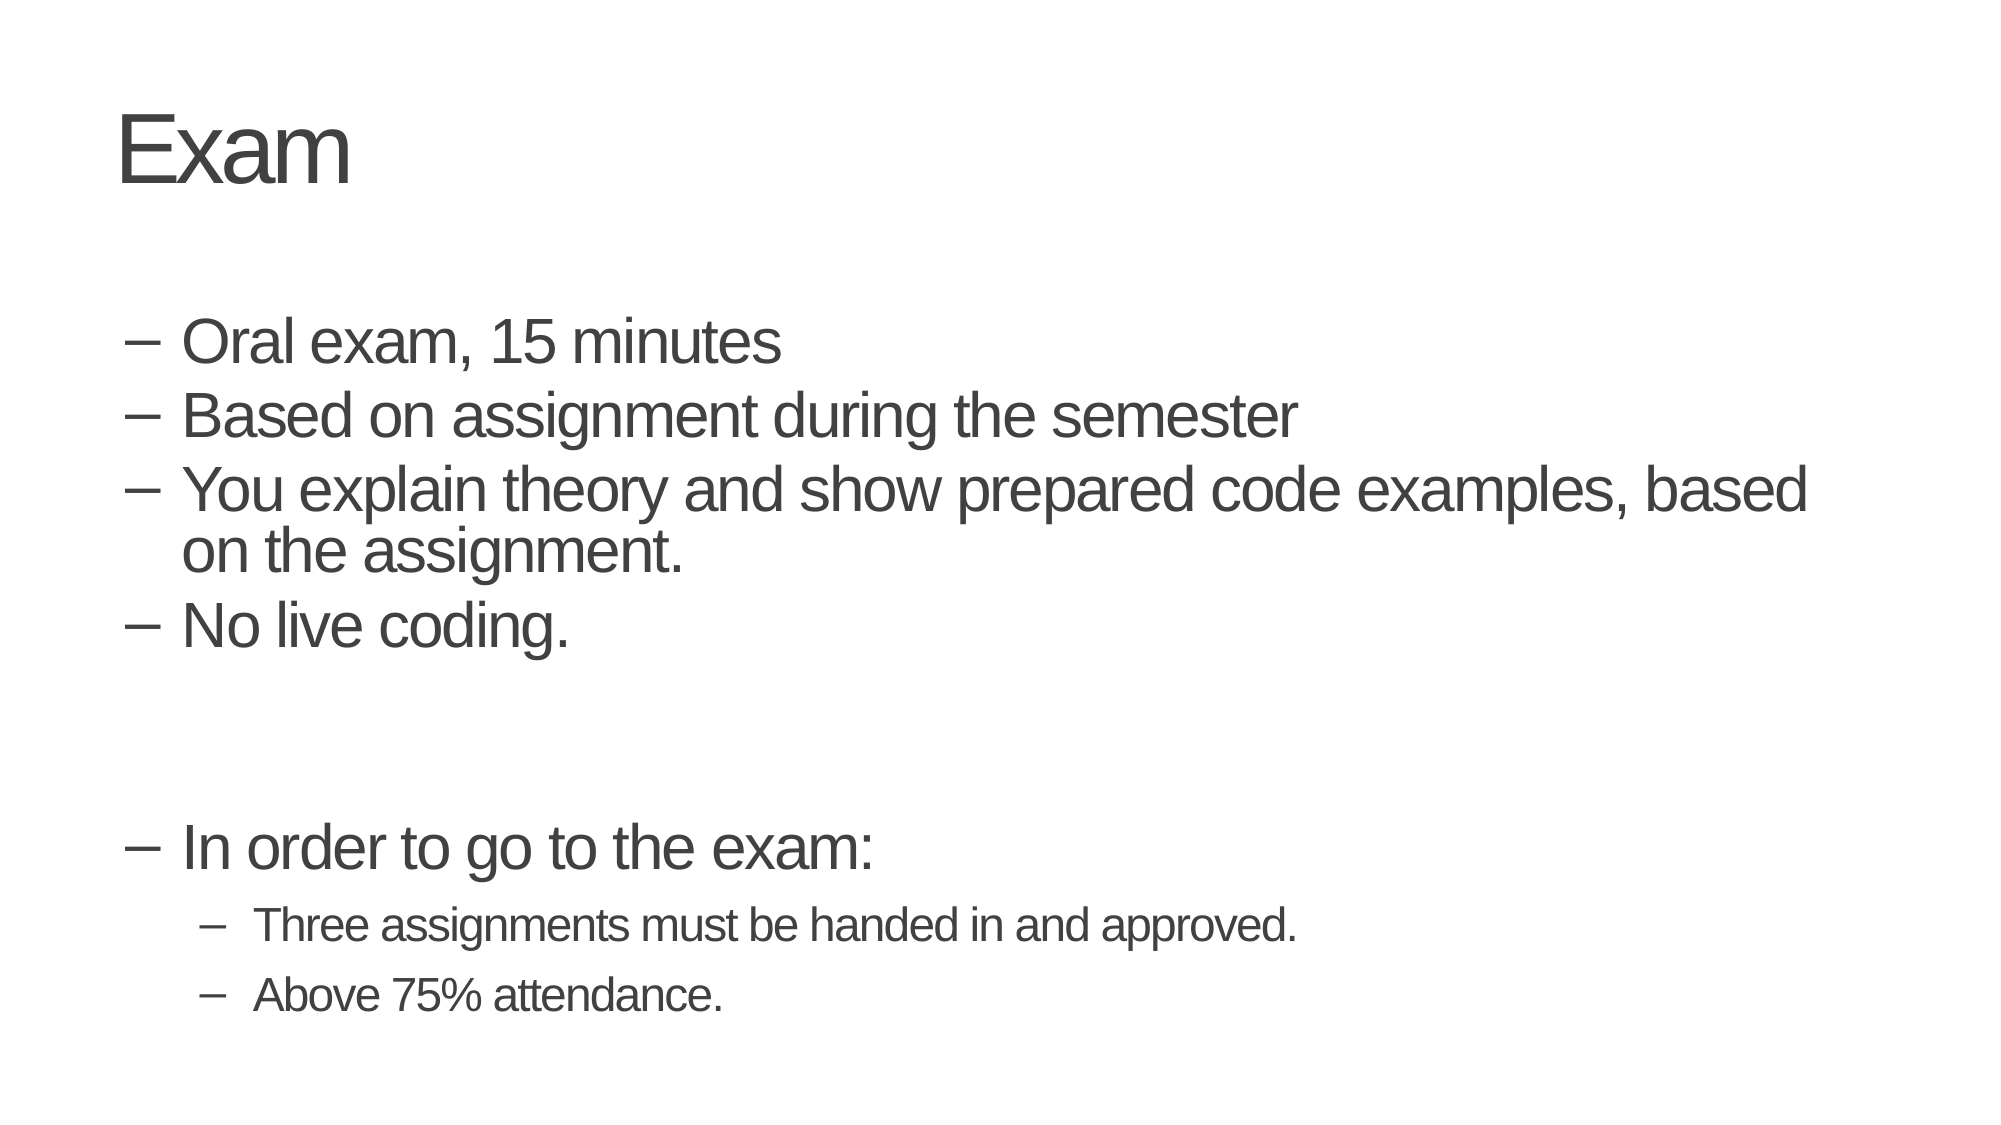

# Exam
Oral exam, 15 minutes
Based on assignment during the semester
You explain theory and show prepared code examples, based on the assignment.
No live coding.

In order to go to the exam:
Three assignments must be handed in and approved.
Above 75% attendance.